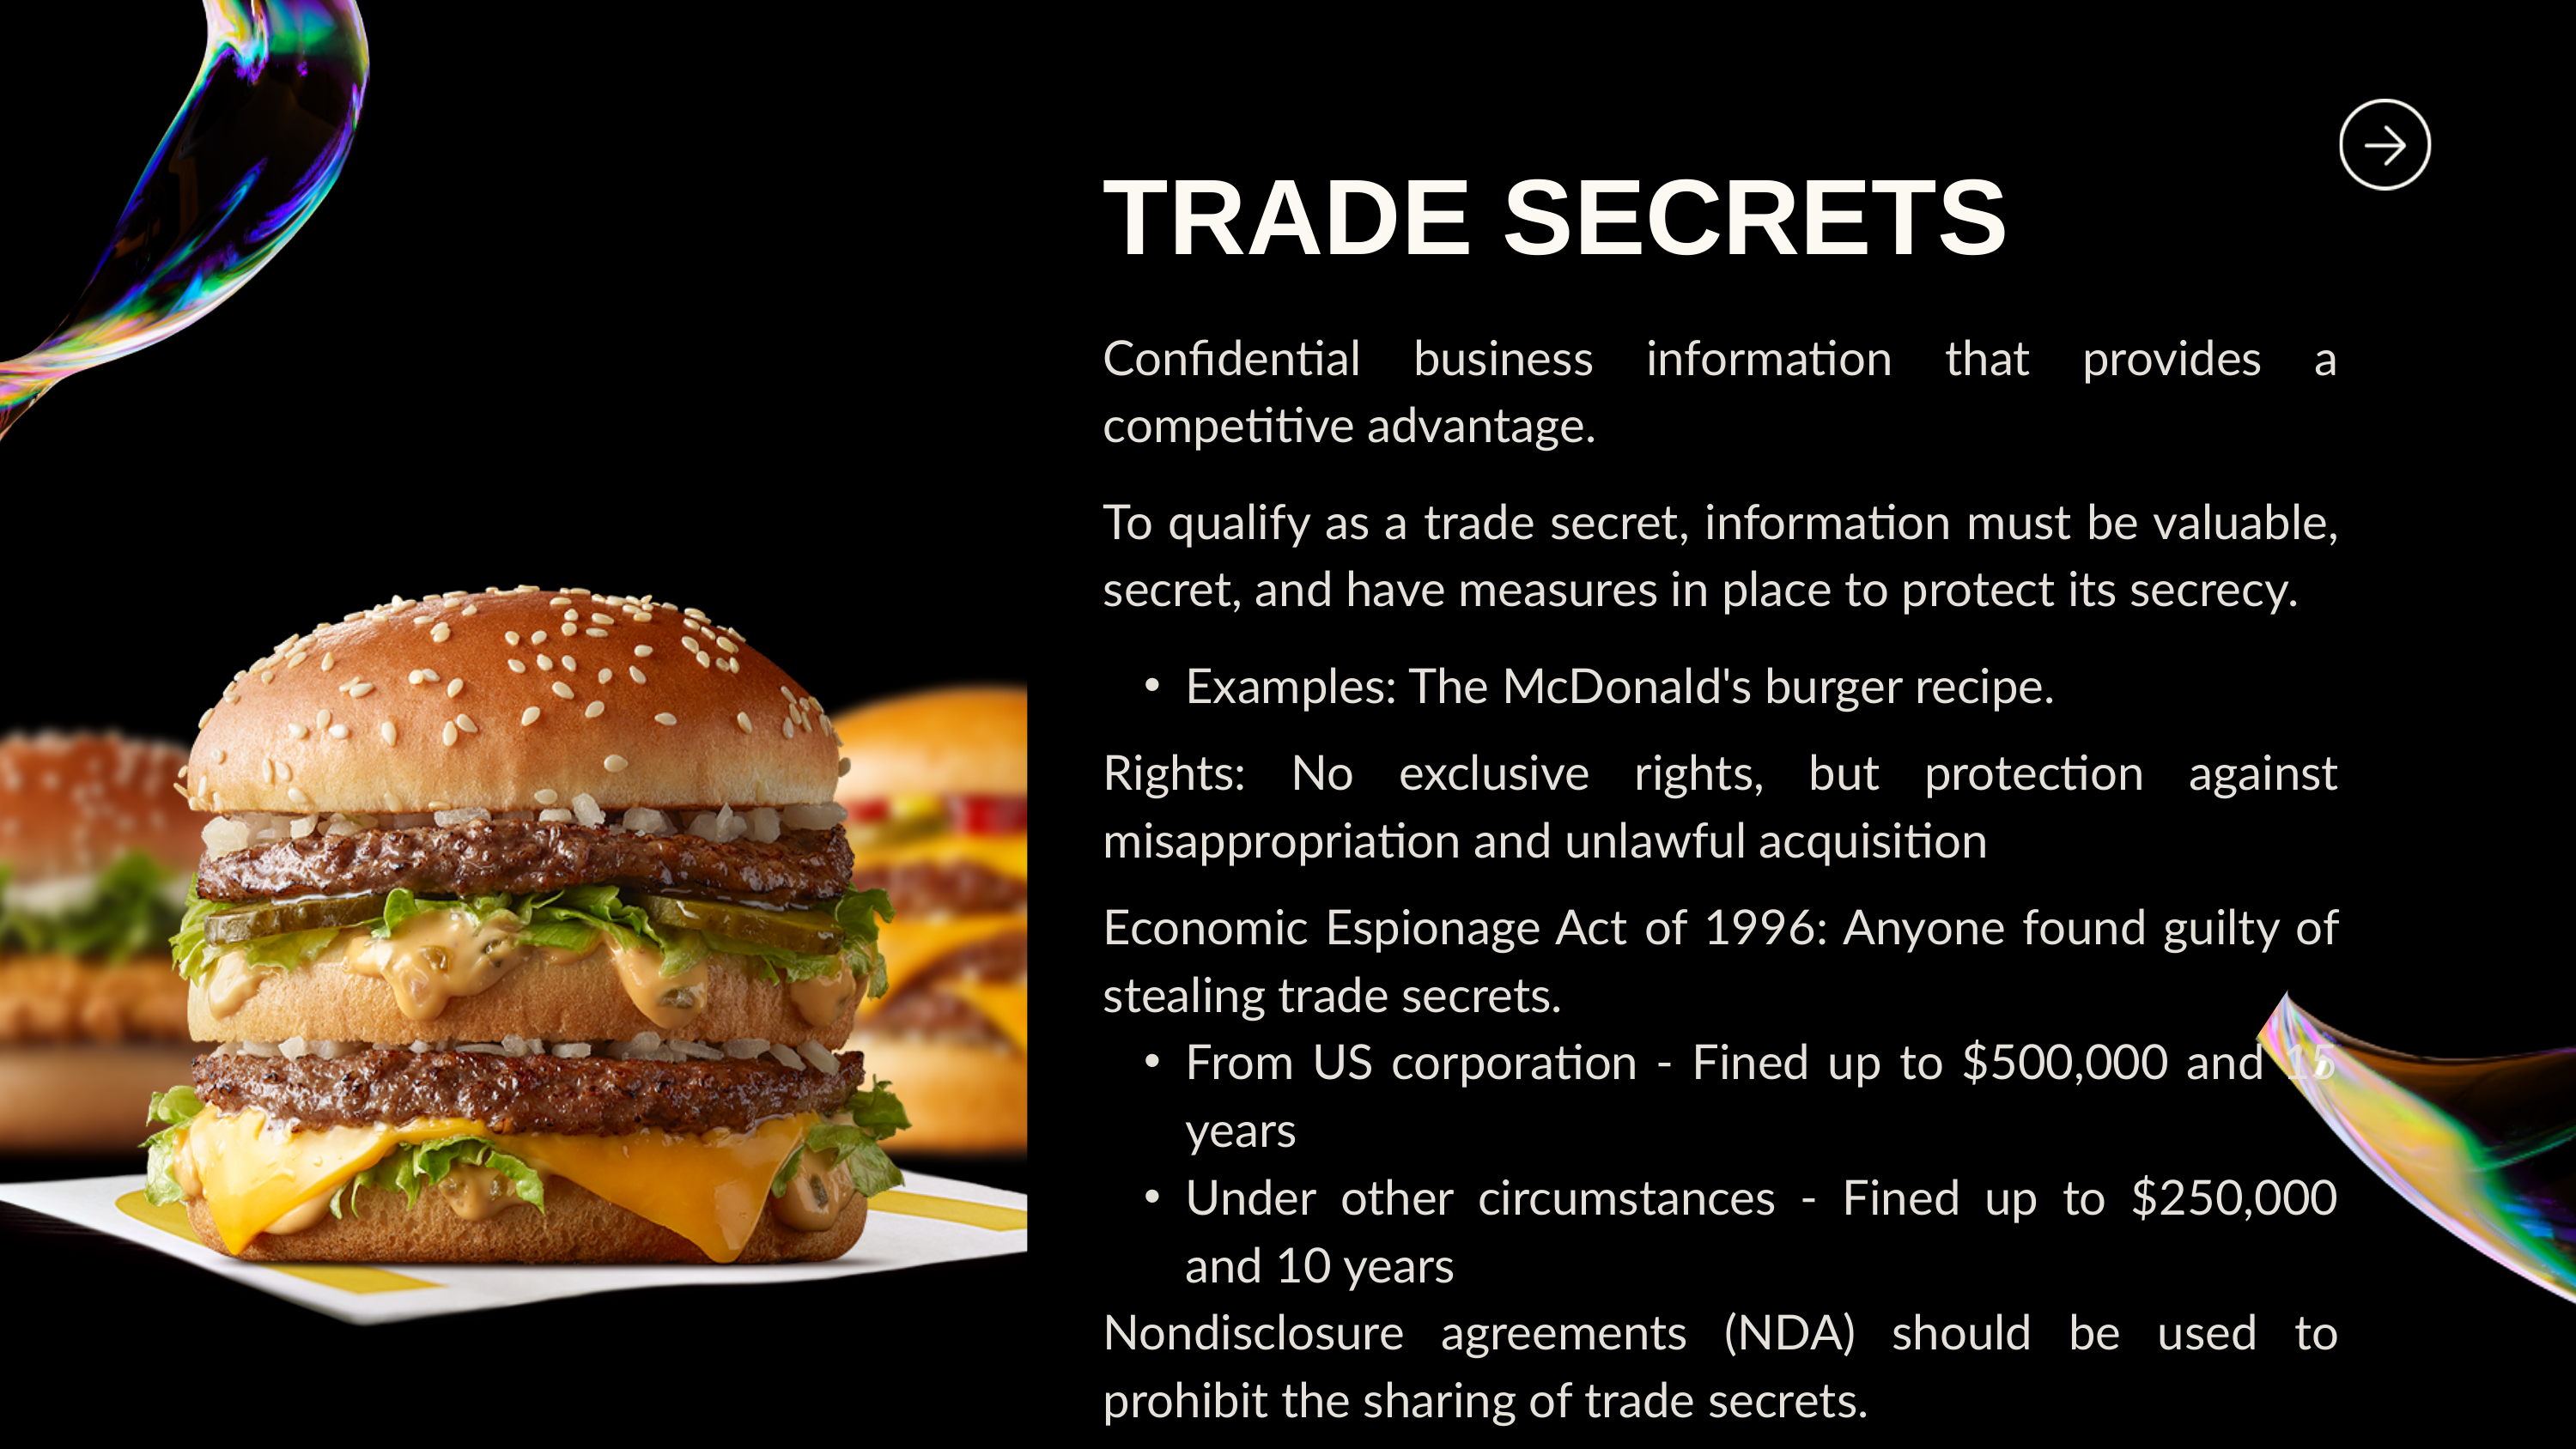

TRADE SECRETS
Confidential business information that provides a competitive advantage.

To qualify as a trade secret, information must be valuable, secret, and have measures in place to protect its secrecy.

Examples: The McDonald's burger recipe.

Rights: No exclusive rights, but protection against misappropriation and unlawful acquisition

Economic Espionage Act of 1996: Anyone found guilty of stealing trade secrets.
From US corporation - Fined up to $500,000 and 15 years
Under other circumstances - Fined up to $250,000 and 10 years
Nondisclosure agreements (NDA) should be used to prohibit the sharing of trade secrets.